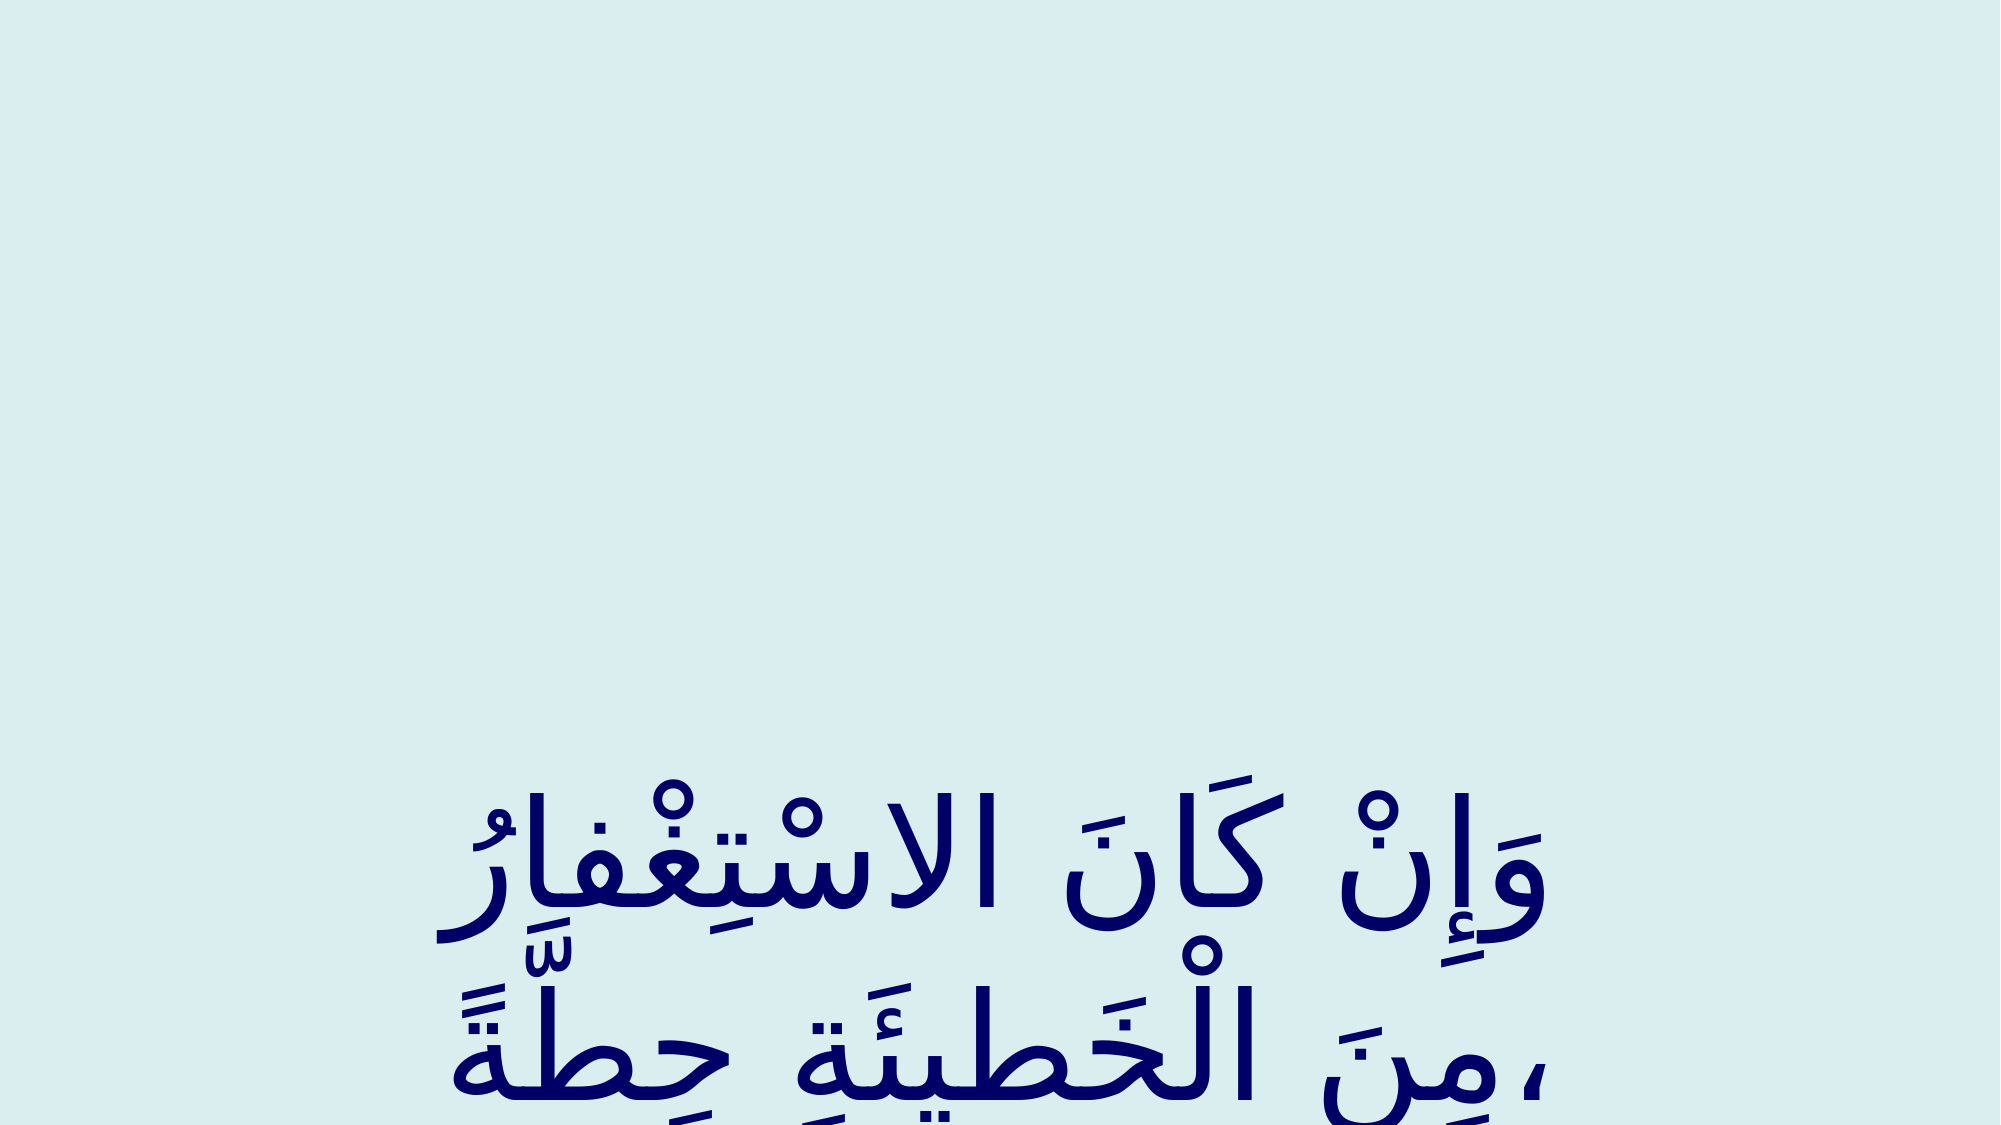

#
وَإِنْ كَانَ الاسْتِغْفارُ مِنَ الْخَطيئَةِ حِطَّةً،
If praying forgiveness for offenses is an alleviation,